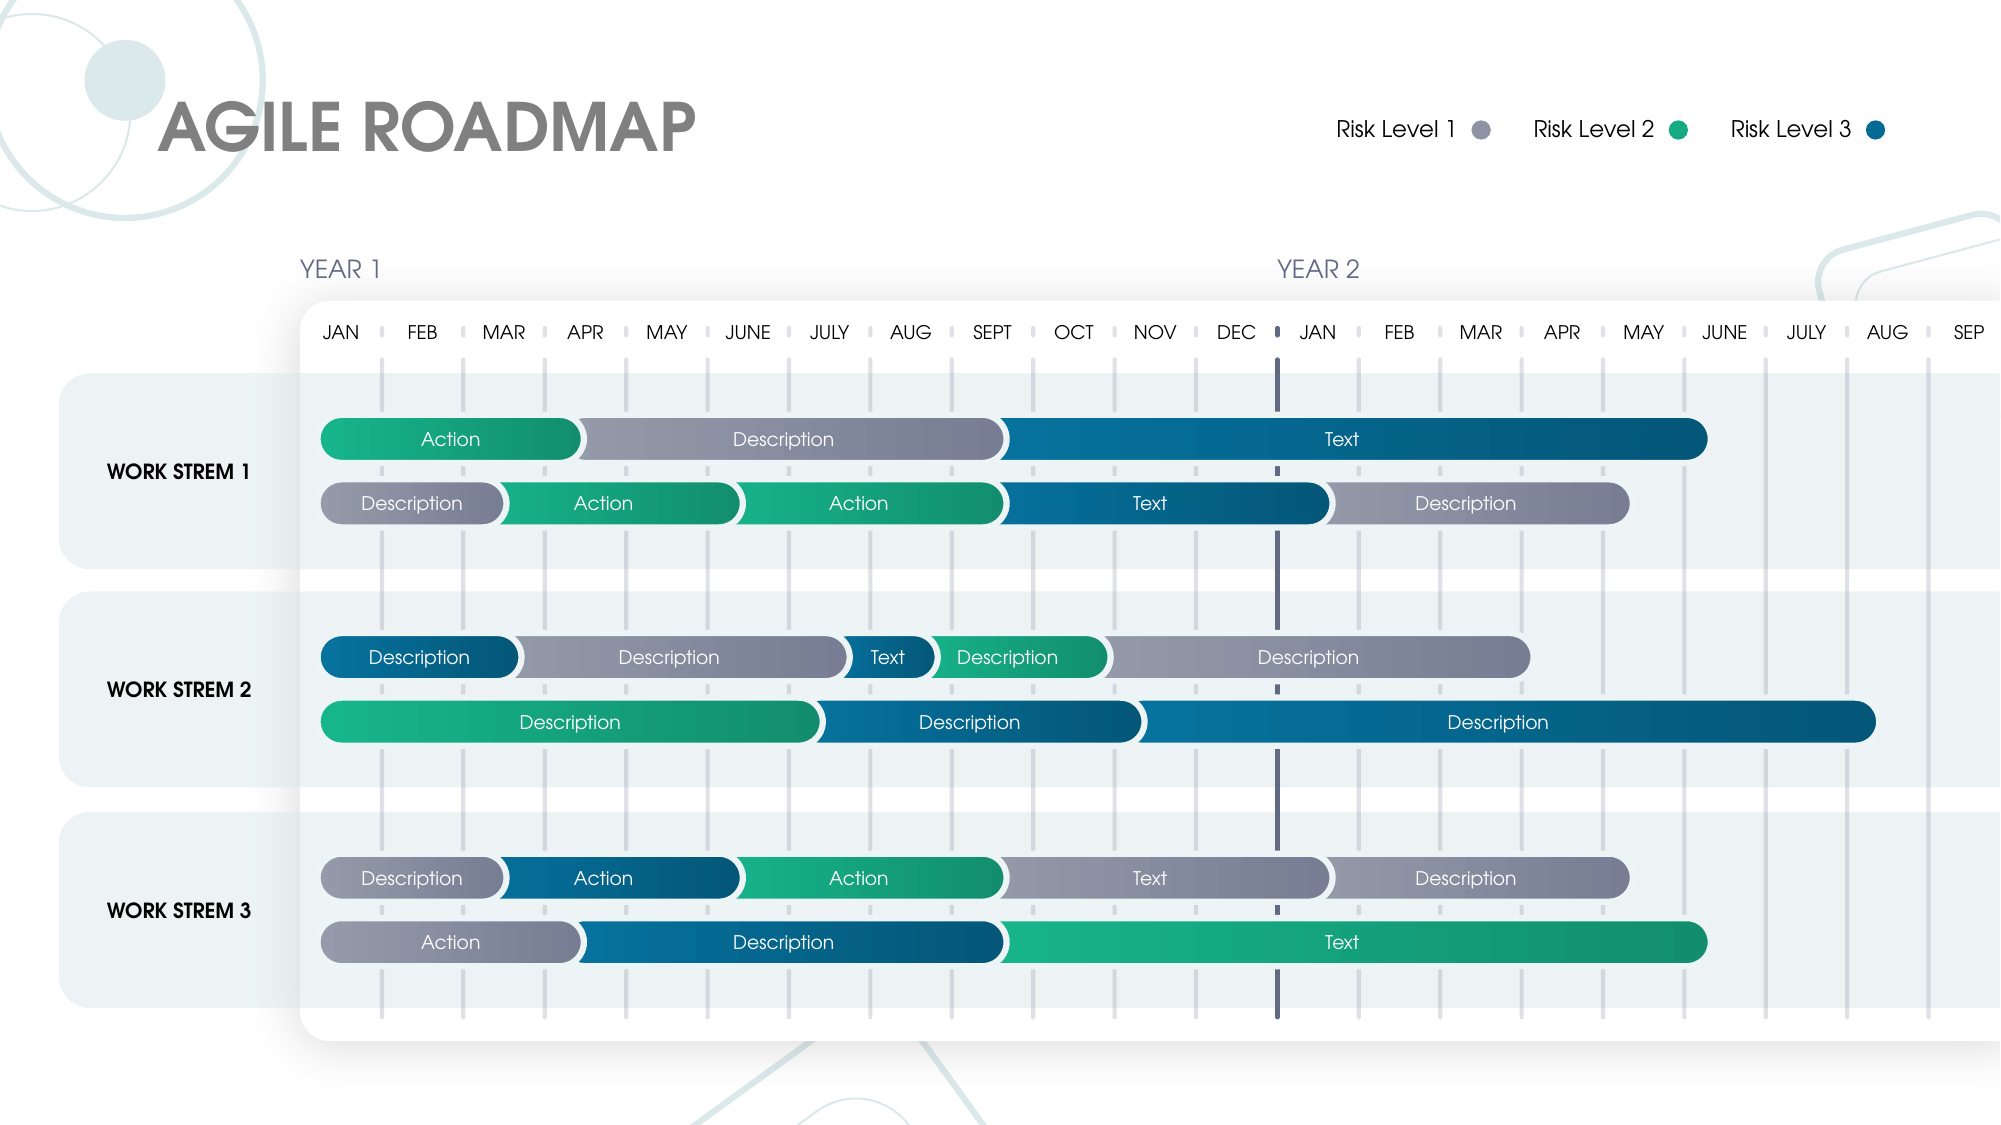

AGILE ROADMAP
Risk Level 1

Risk Level 2

Risk Level 3

YEAR 1
YEAR 2

JAN
FEB
MAR
APR
MAY
JUNE
JULY
AUG
SEPT
OCT
NOV
DEC
JAN
FEB
MAR
APR
MAY
JUNE
JULY
AUG
SEP

Action
Description
Text
Description
Action
Action
Text
Description
WORK STREM 1

Description
Description
Text
Description
Description
Description
Description
Description
WORK STREM 2

Description
Action
Action
Text
Description
Action
Description
Text
WORK STREM 3